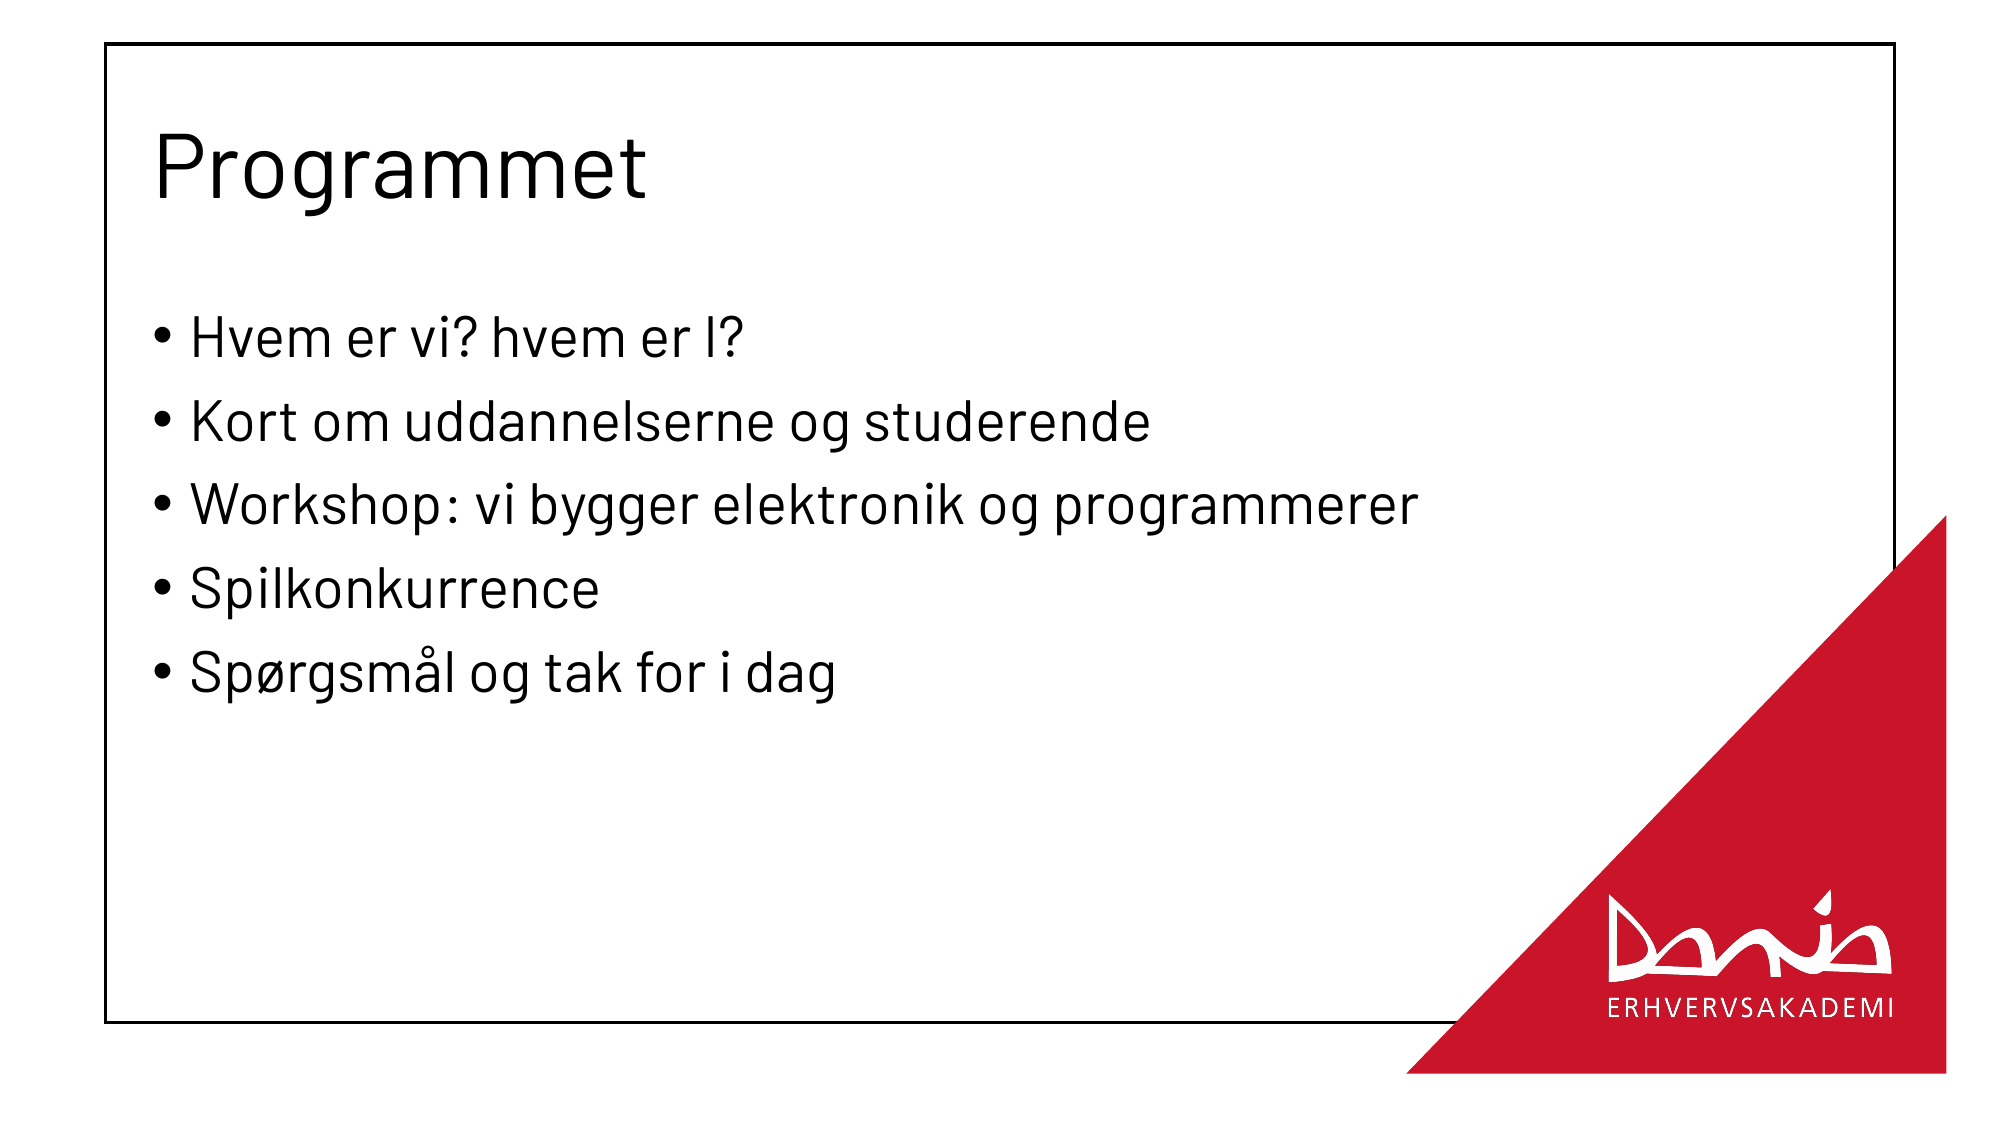

# Programmet
Hvem er vi? hvem er I?
Kort om uddannelserne og studerende
Workshop: vi bygger elektronik og programmerer
Spilkonkurrence
Spørgsmål og tak for i dag